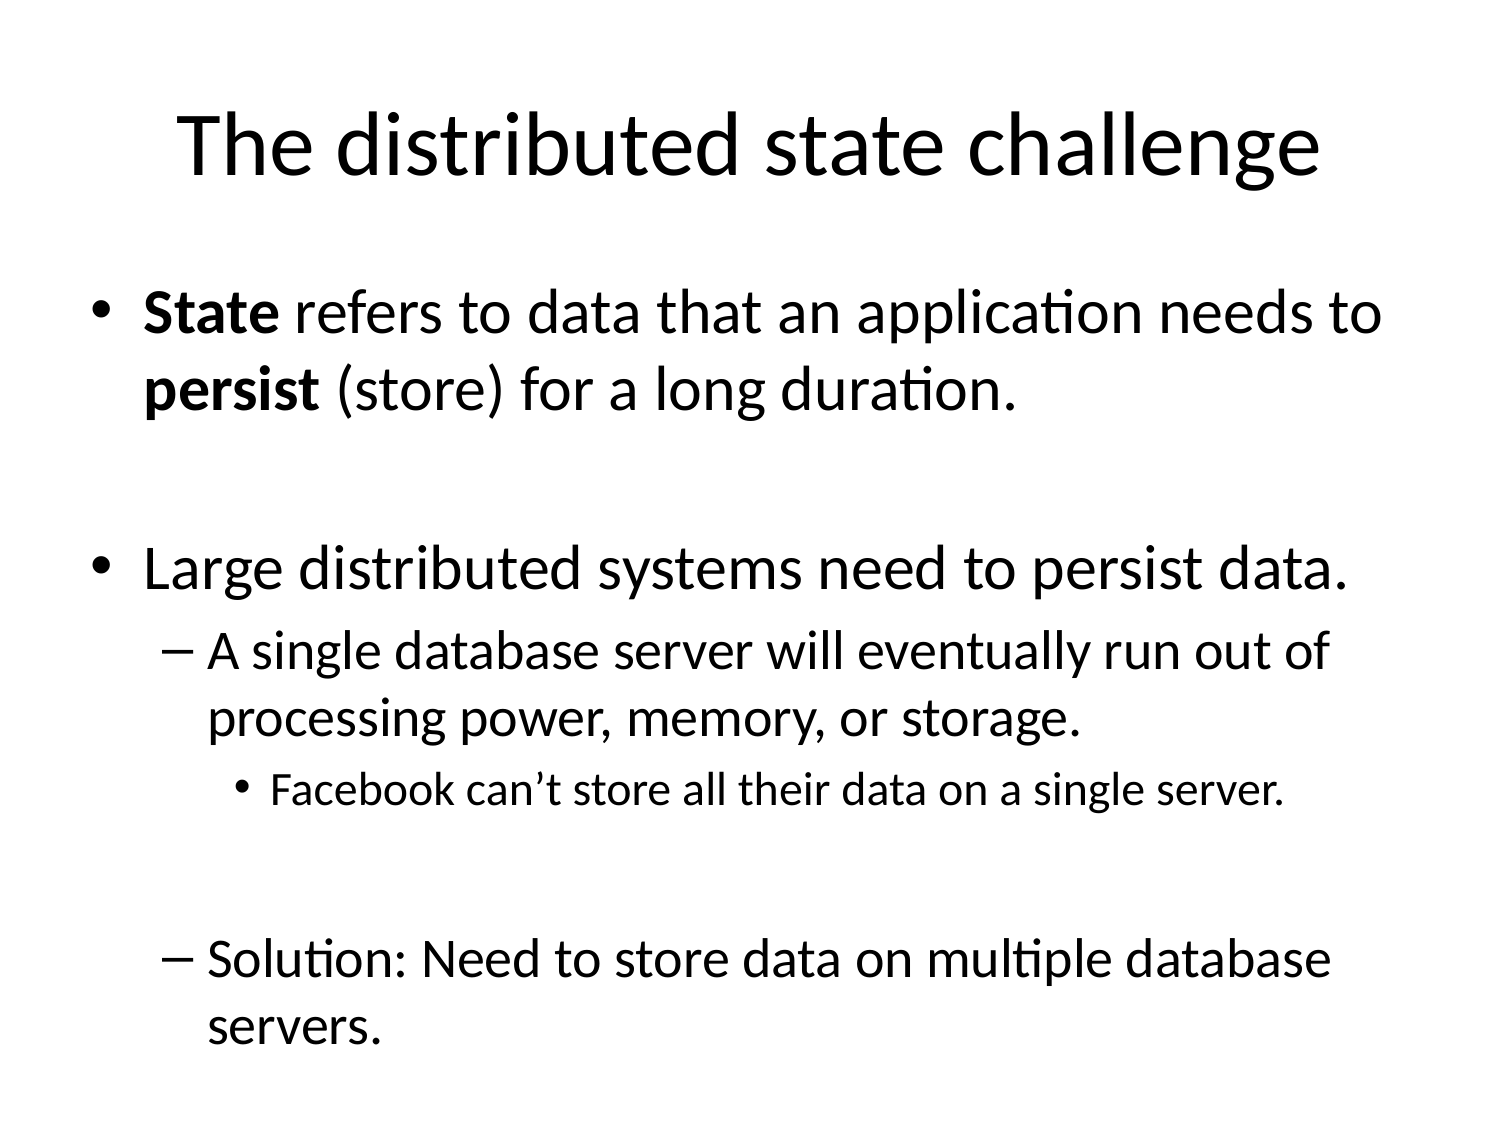

# The distributed state challenge
State refers to data that an application needs to persist (store) for a long duration.

Large distributed systems need to persist data.
A single database server will eventually run out of processing power, memory, or storage.
Facebook can’t store all their data on a single server.

Solution: Need to store data on multiple database servers.